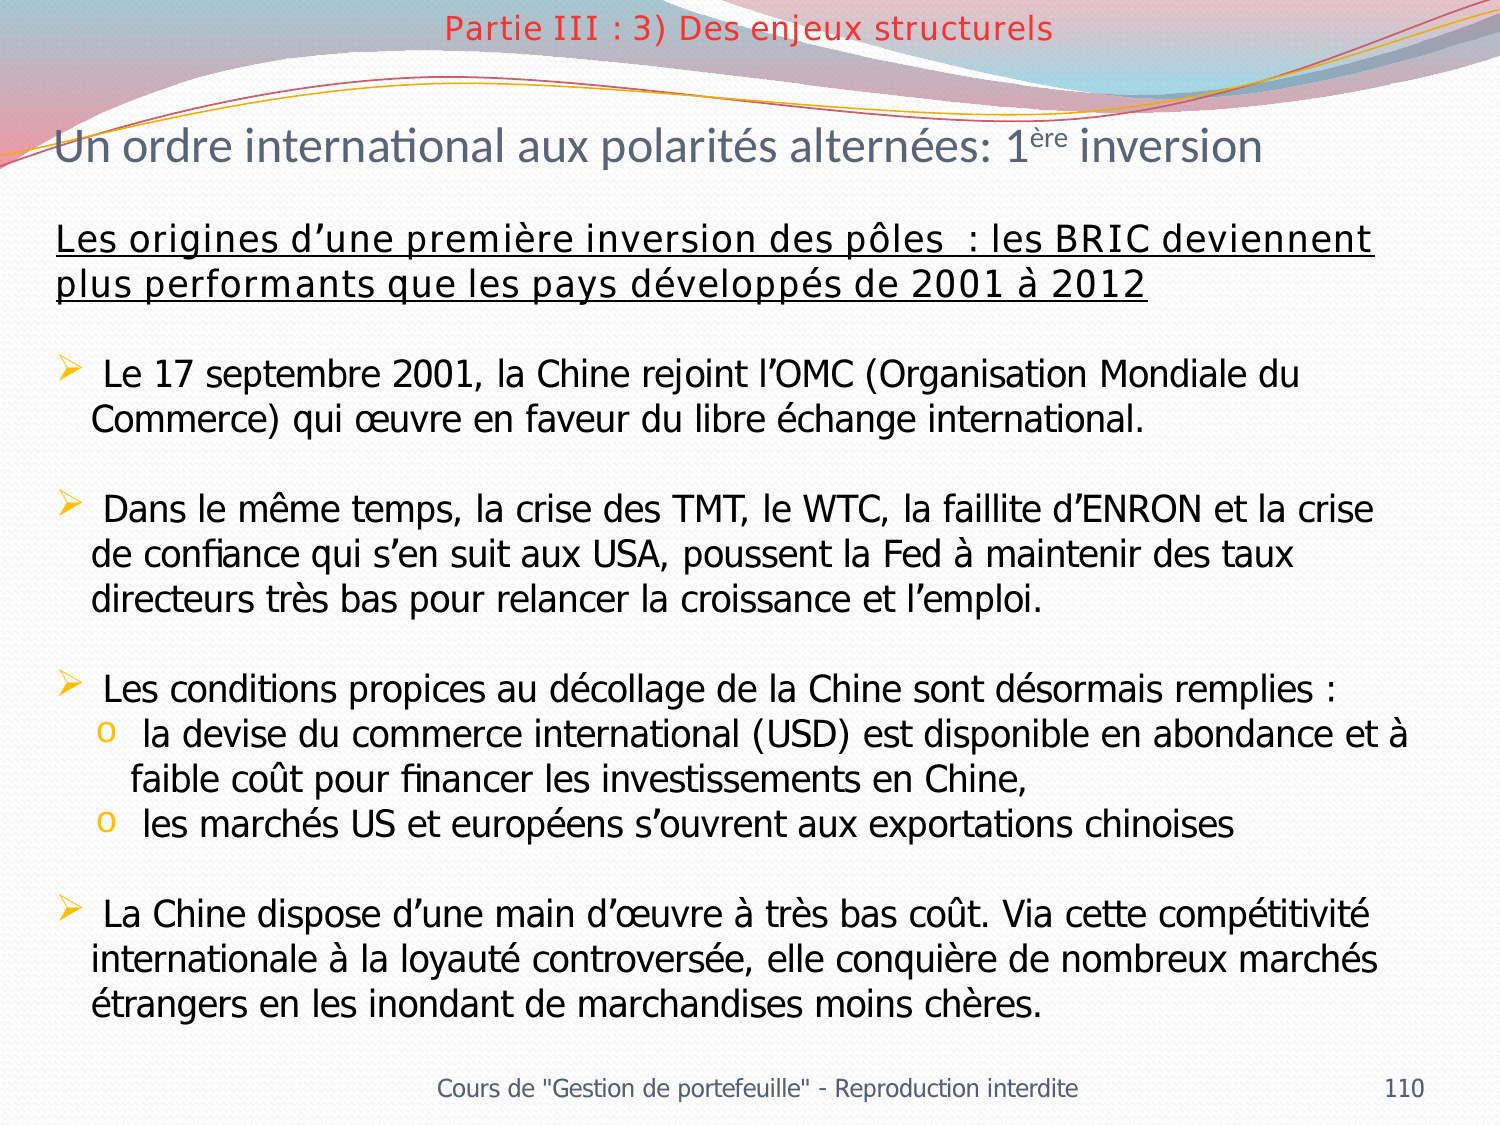

Partie III : 3) Des enjeux structurels
# Un ordre international aux polarités alternées: 1ère inversion
Les origines d’une première inversion des pôles  : les BRIC deviennent plus performants que les pays développés de 2001 à 2012

 Le 17 septembre 2001, la Chine rejoint l’OMC (Organisation Mondiale du Commerce) qui œuvre en faveur du libre échange international.

 Dans le même temps, la crise des TMT, le WTC, la faillite d’ENRON et la crise de confiance qui s’en suit aux USA, poussent la Fed à maintenir des taux directeurs très bas pour relancer la croissance et l’emploi.

 Les conditions propices au décollage de la Chine sont désormais remplies :
 la devise du commerce international (USD) est disponible en abondance et à faible coût pour financer les investissements en Chine,
 les marchés US et européens s’ouvrent aux exportations chinoises

 La Chine dispose d’une main d’œuvre à très bas coût. Via cette compétitivité internationale à la loyauté controversée, elle conquière de nombreux marchés étrangers en les inondant de marchandises moins chères.
110
Cours de "Gestion de portefeuille" - Reproduction interdite